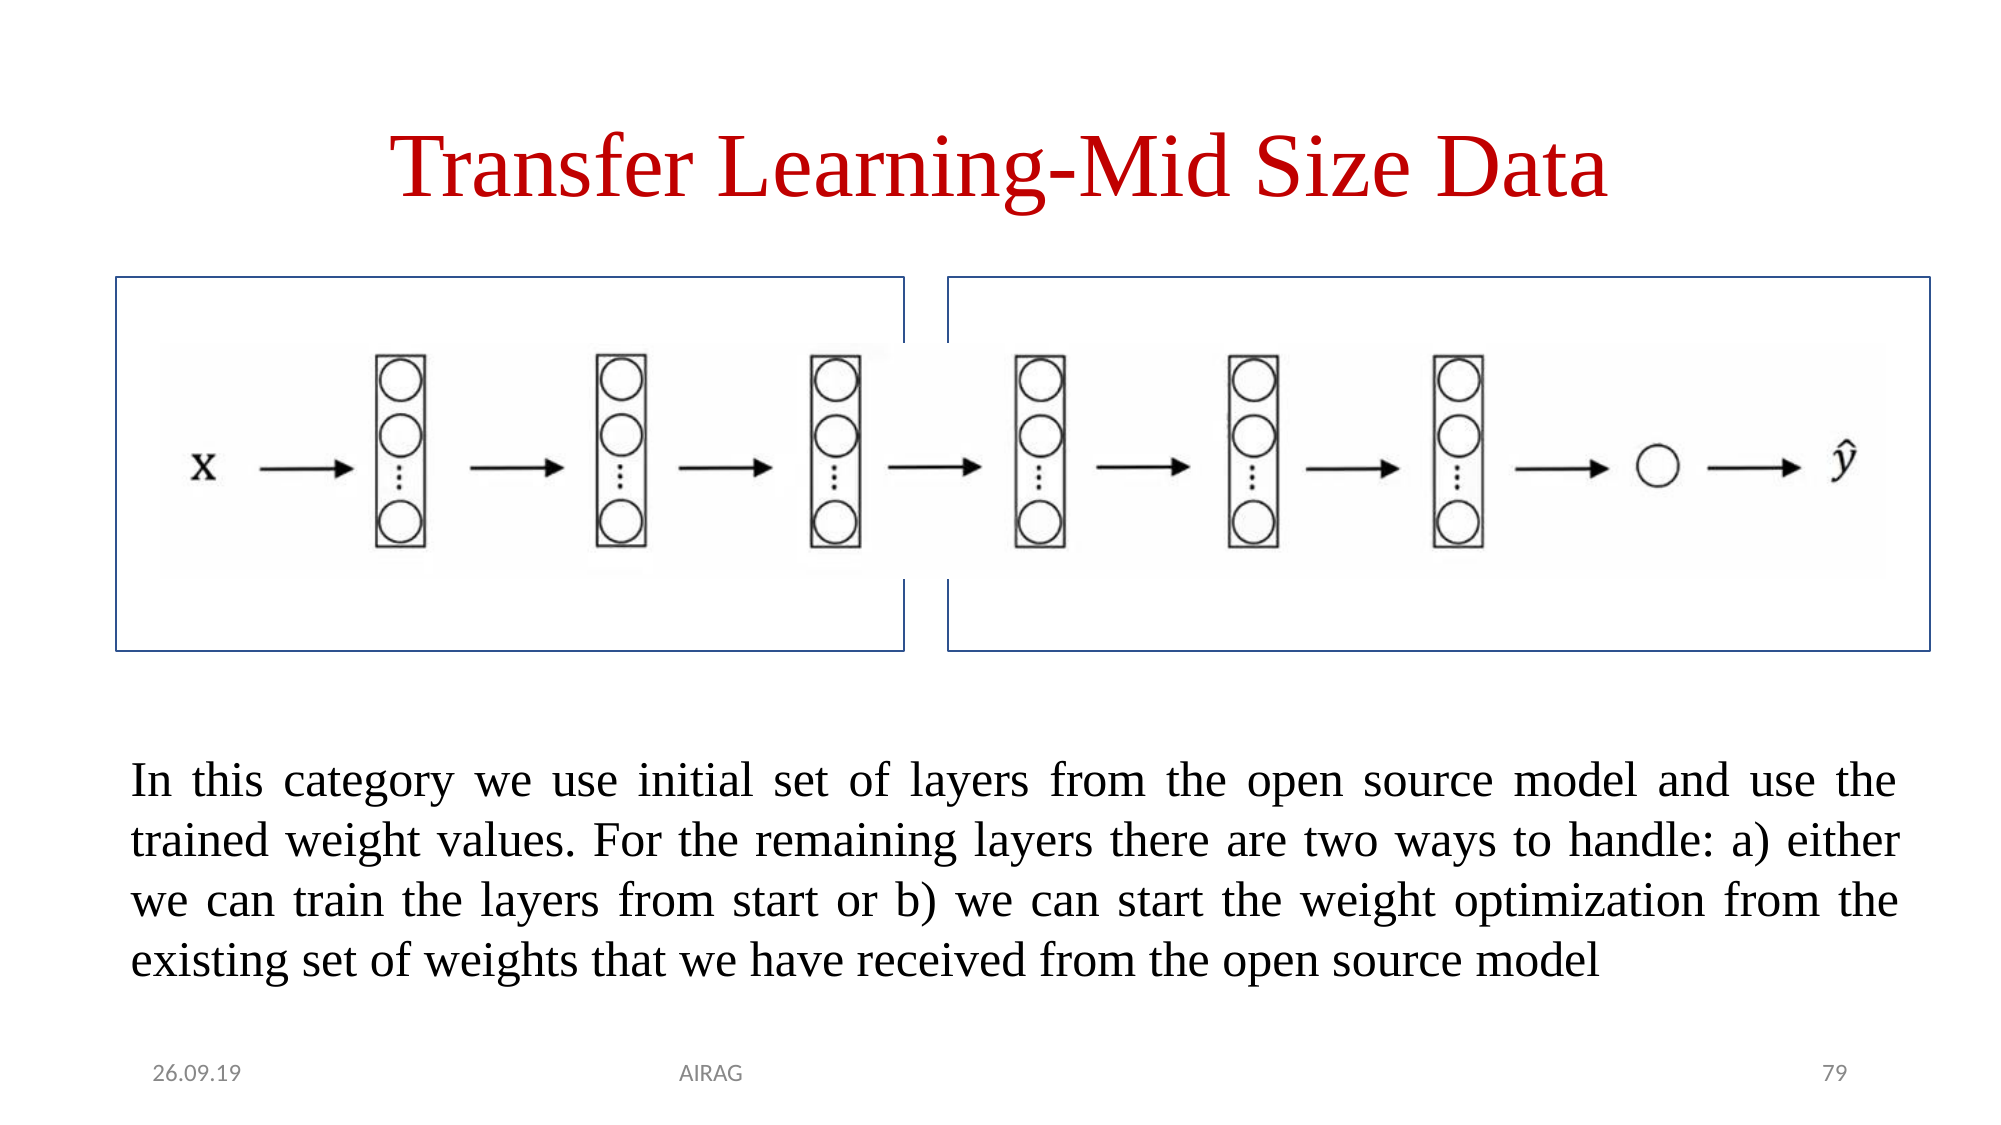

# Transfer Learning-Mid Size Data

In this category we use initial set of layers from the open source model and use the  trained weight values. For the remaining layers there are two ways to handle: a) either  we can train the layers from start or b) we can start the weight optimization from the  existing set of weights that we have received from the open source model
26.09.19
AIRAG
79